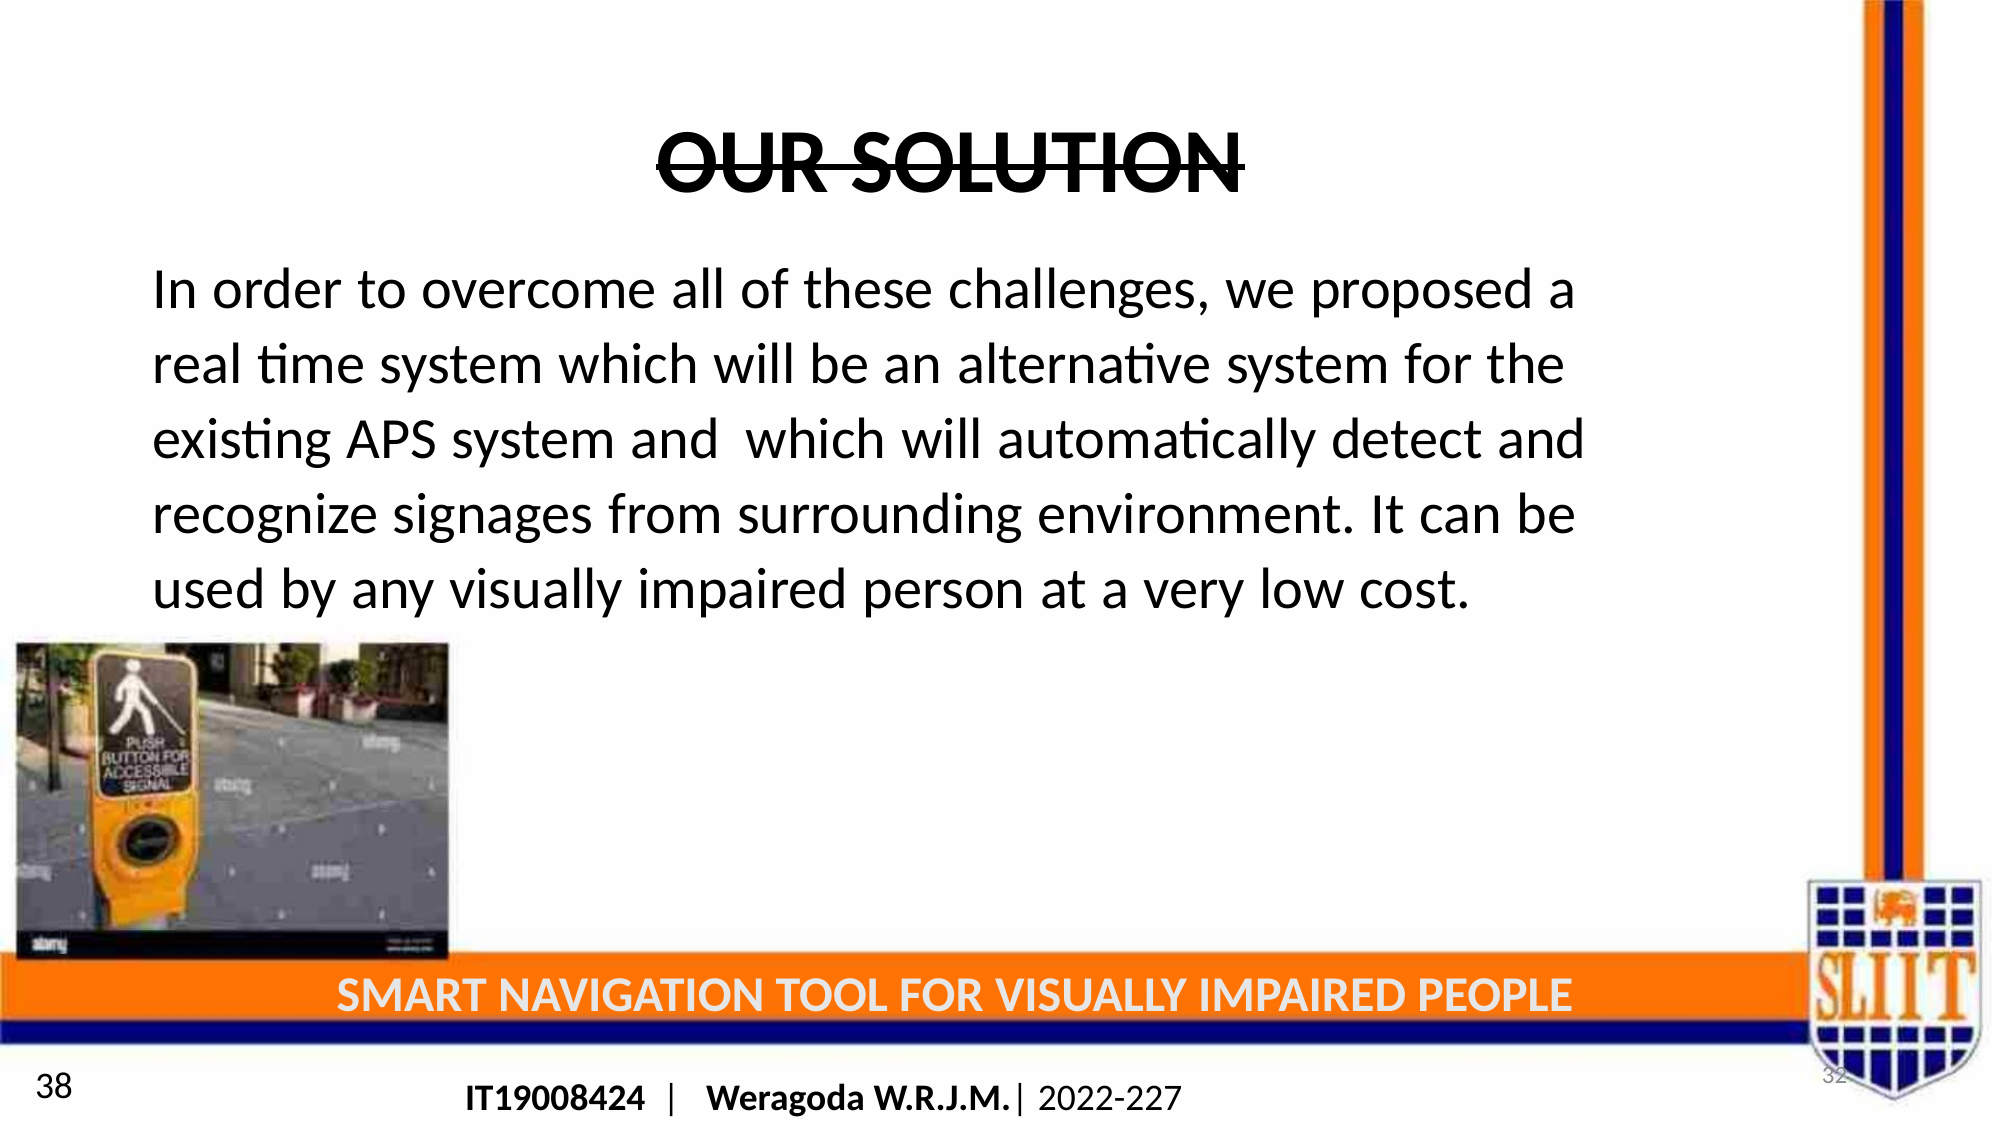

OUR SOLUTION
In order to overcome all of these challenges, we proposed a
real time system which will be an alternative system for the
existing APS system and which will automatically detect and
recognize signages from surrounding environment. It can be
used by any visually impaired person at a very low cost.
SMART NAVIGATION TOOL FOR VISUALLY IMPAIRED PEOPLE
32
38
IT19008424 | Weragoda W.R.J.M.| 2022-227